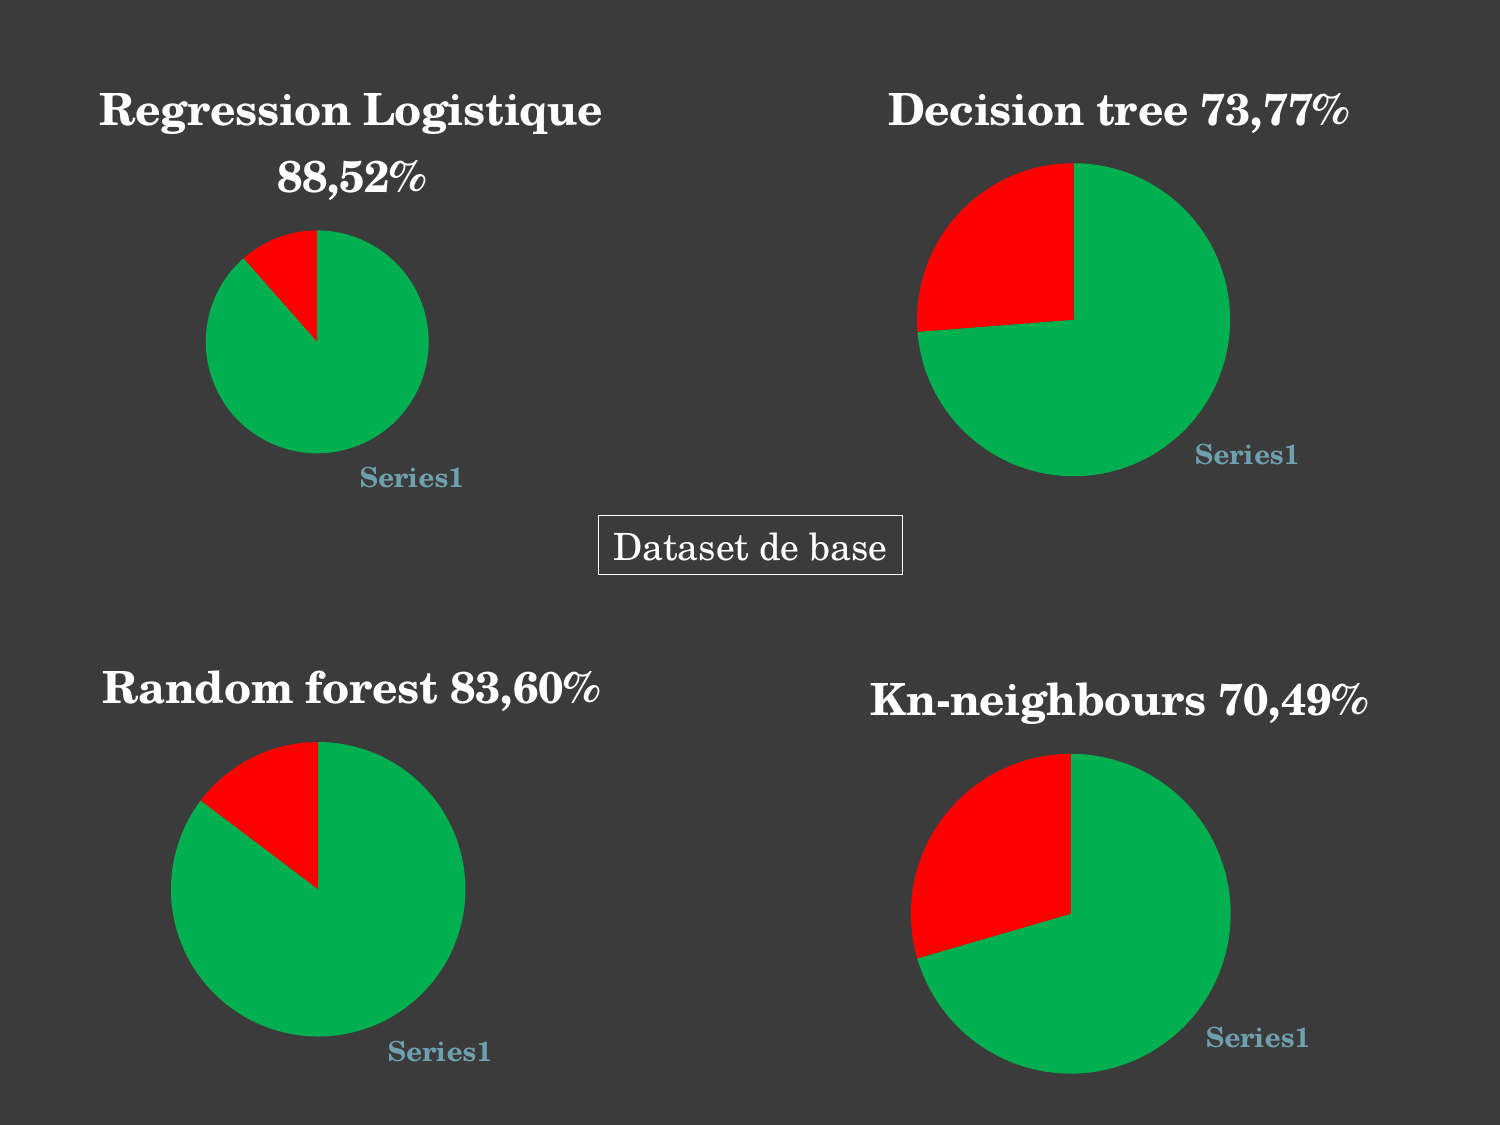

### Chart: Regression Logistique 88,52%

| Category | Ventes |
|---|---|
|  | 88.52 |
|  | 11.48 |
|  | None |
|  | None |

### Chart: Decision tree 73,77%

| Category | Ventes |
|---|---|
|  | 73.77 |
|  | 26.23 |
|  | None |
|  | None |

### Chart

| Category |
|---|
Dataset de base

### Chart: Random forest 83,60%

| Category | Ventes |
|---|---|
|  | 83.6 |
|  | 14.4 |
|  | None |
|  | None |

### Chart: Kn-neighbours 70,49%

| Category | Ventes |
|---|---|
|  | 70.49 |
|  | 29.51 |
|  | None |
|  | None |